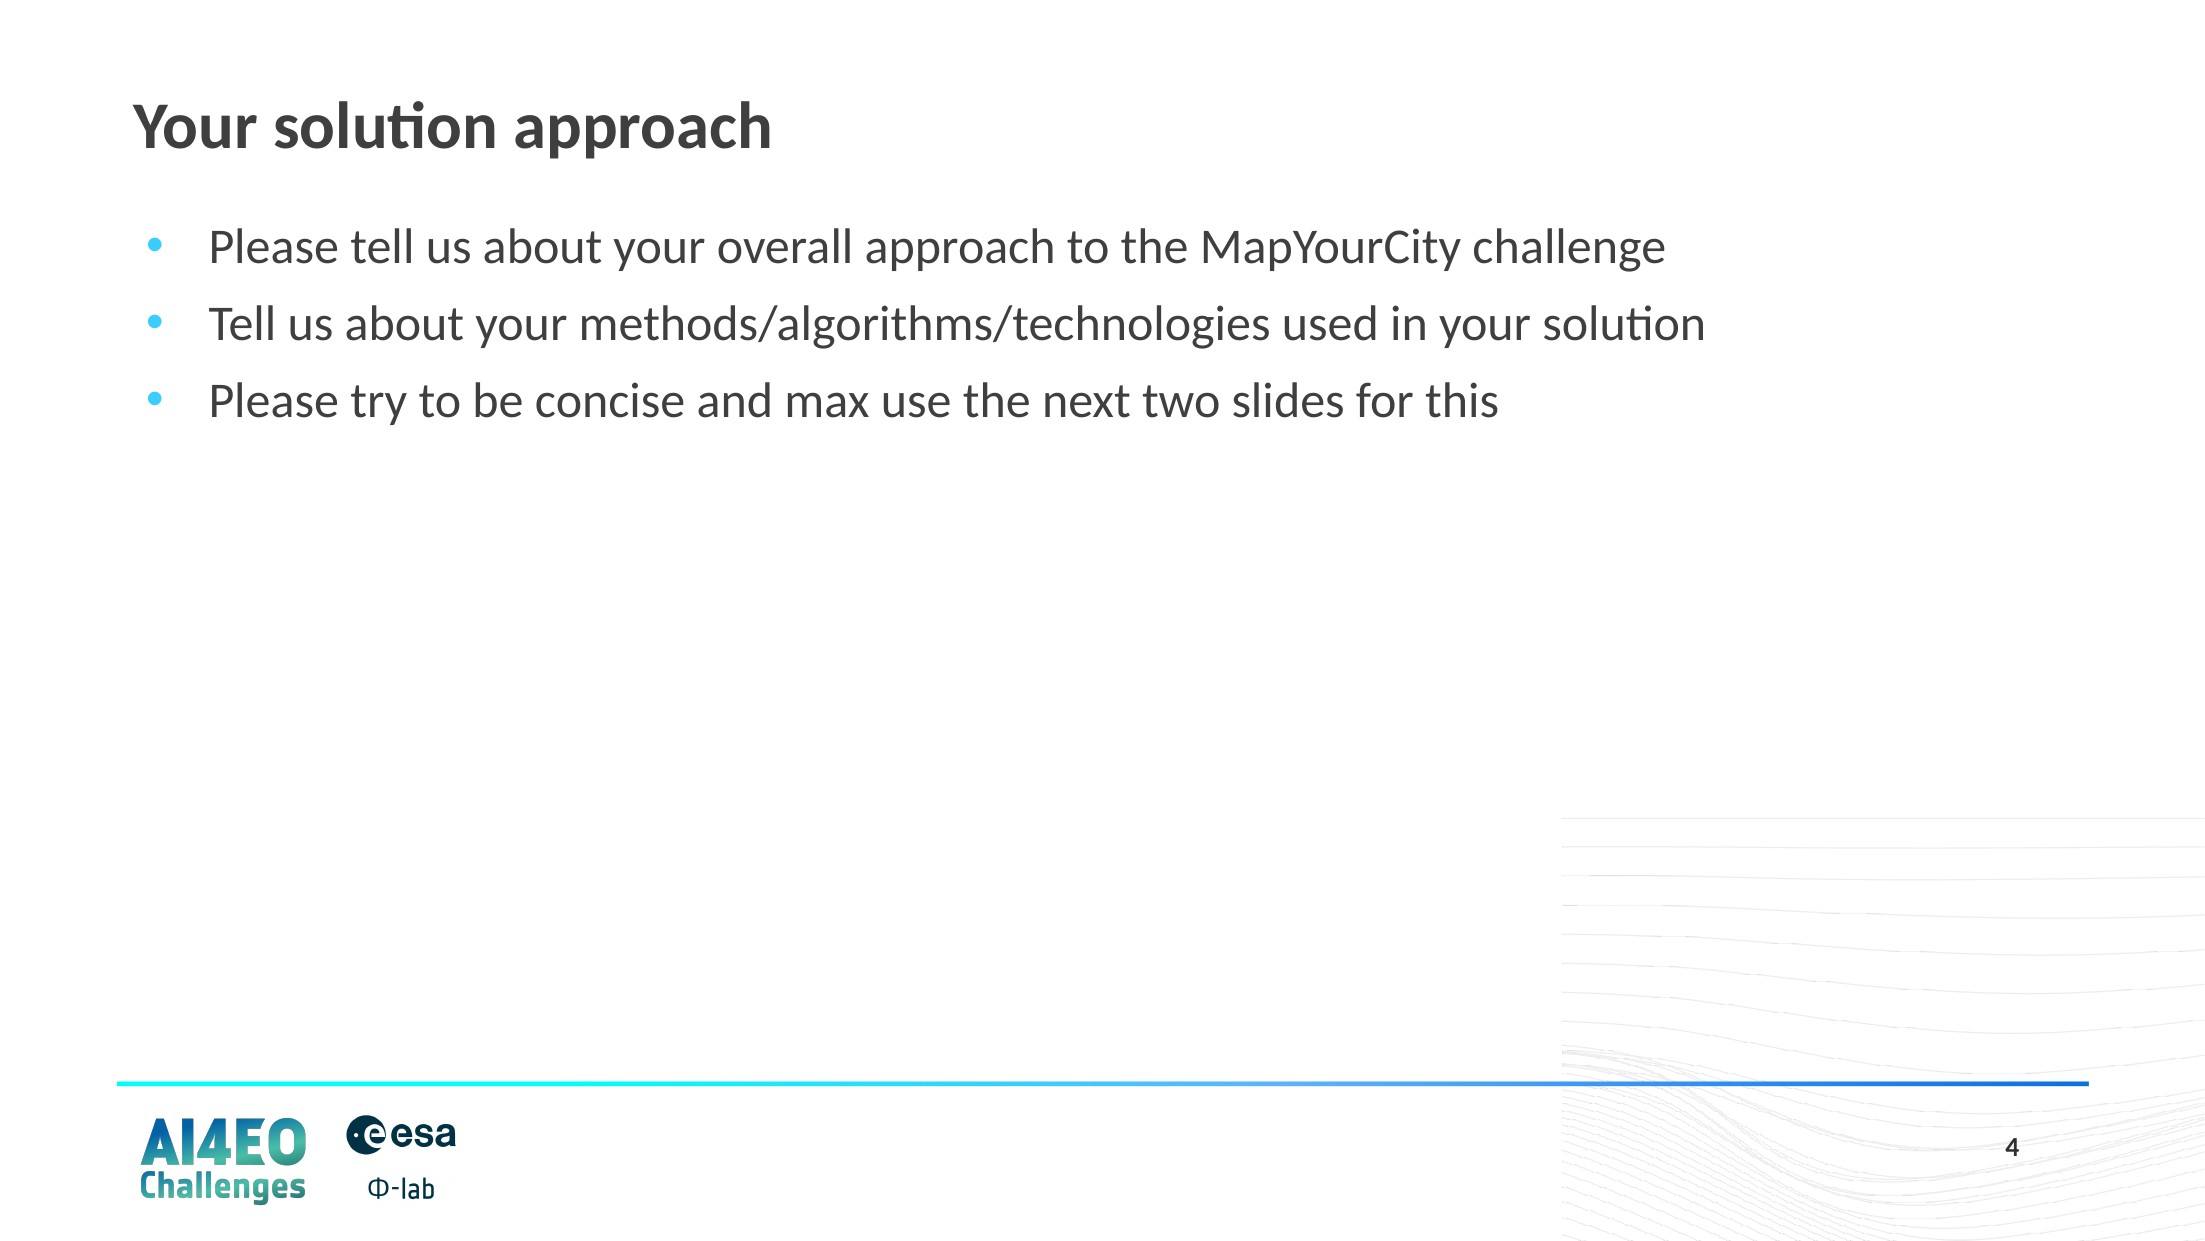

# Your solution approach
Please tell us about your overall approach to the MapYourCity challenge
Tell us about your methods/algorithms/technologies used in your solution
Please try to be concise and max use the next two slides for this

4